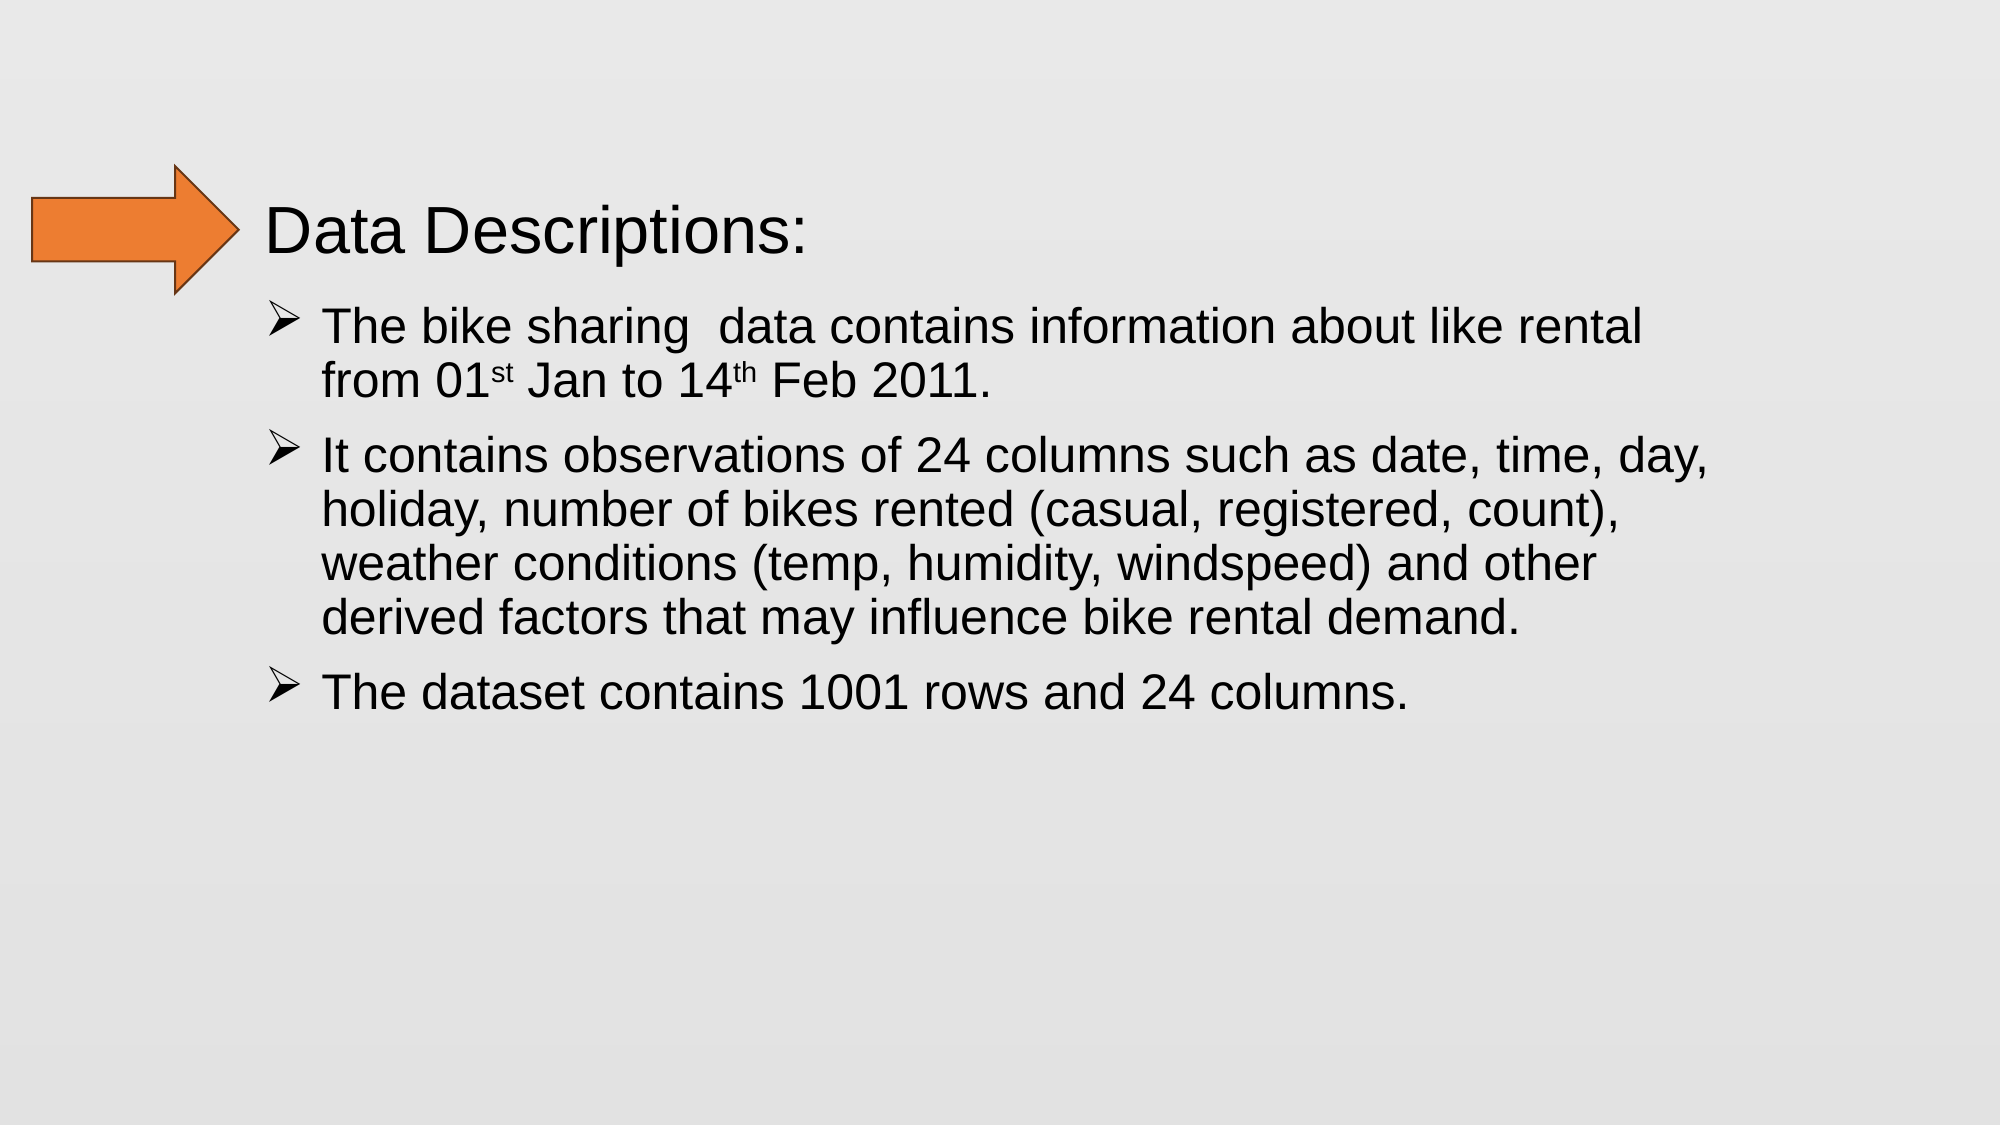

# Data Descriptions:
The bike sharing  data contains information about like rental from 01st Jan to 14th Feb 2011.
It contains observations of 24 columns such as date, time, day, holiday, number of bikes rented (casual, registered, count), weather conditions (temp, humidity, windspeed) and other derived factors that may influence bike rental demand.
The dataset contains 1001 rows and 24 columns.